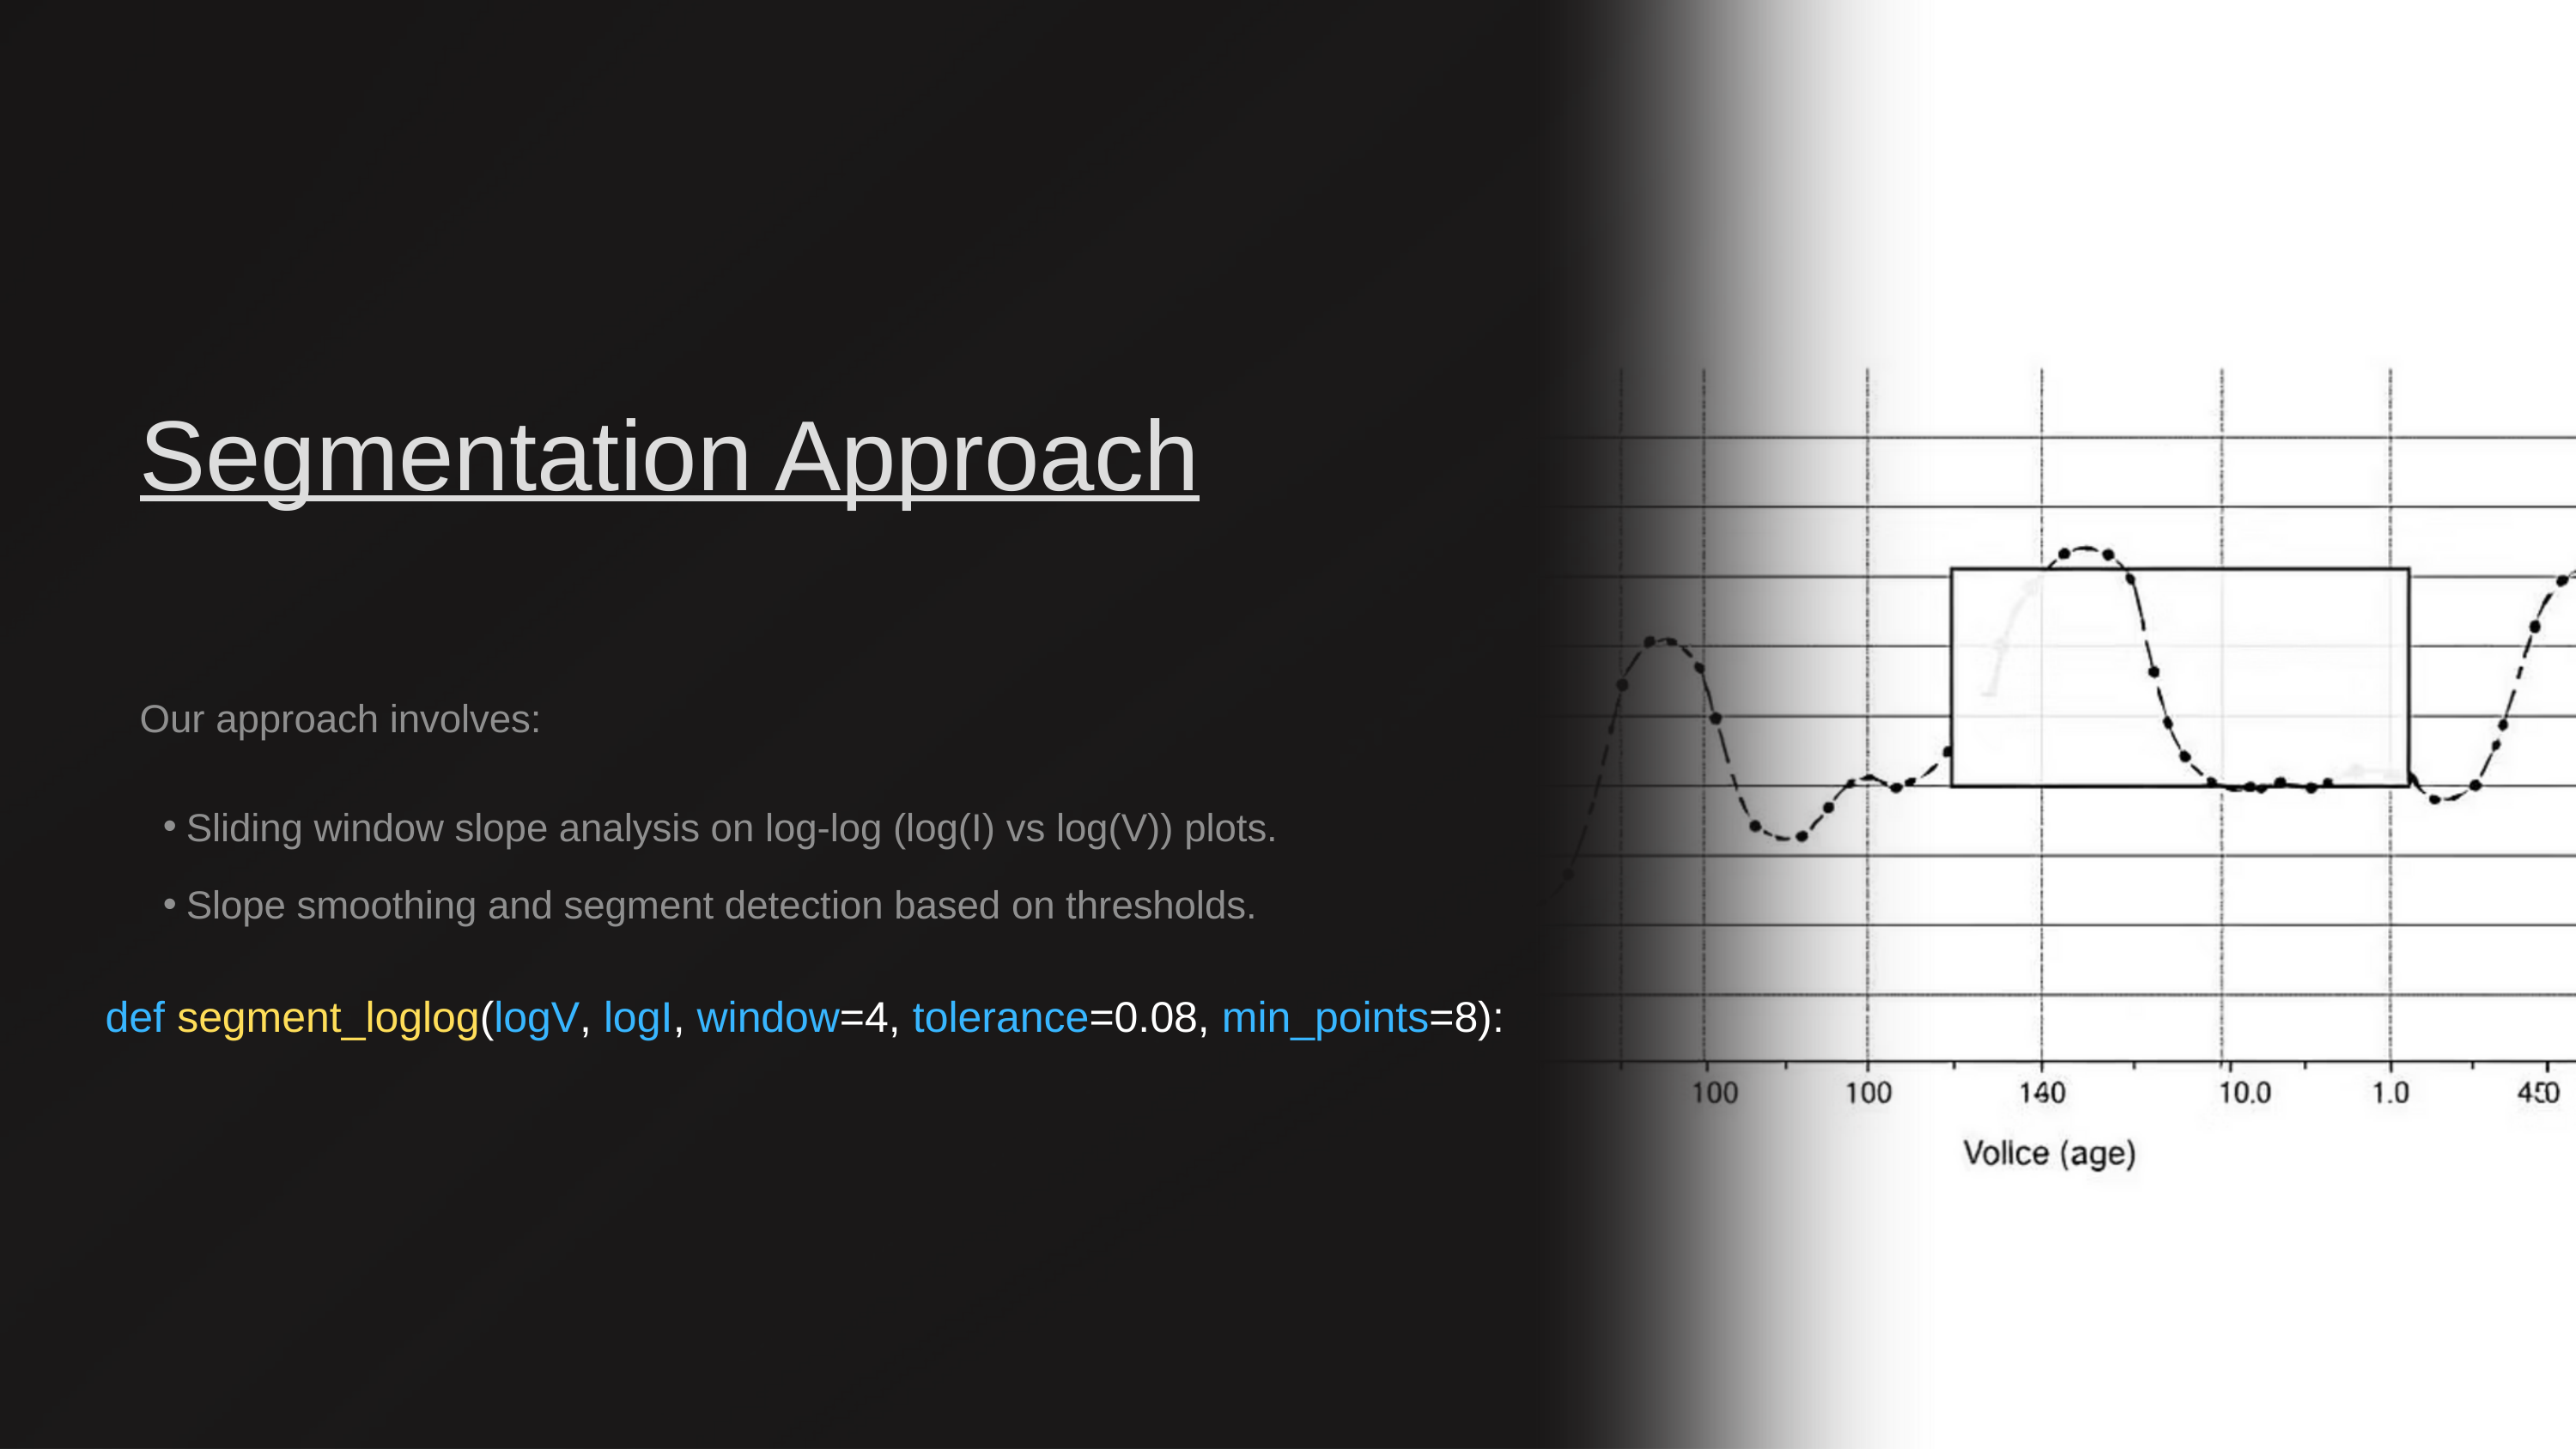

Segmentation Approach
Our approach involves:
Sliding window slope analysis on log-log (log(I) vs log(V)) plots.
Slope smoothing and segment detection based on thresholds.
def segment_loglog(logV, logI, window=4, tolerance=0.08, min_points=8):